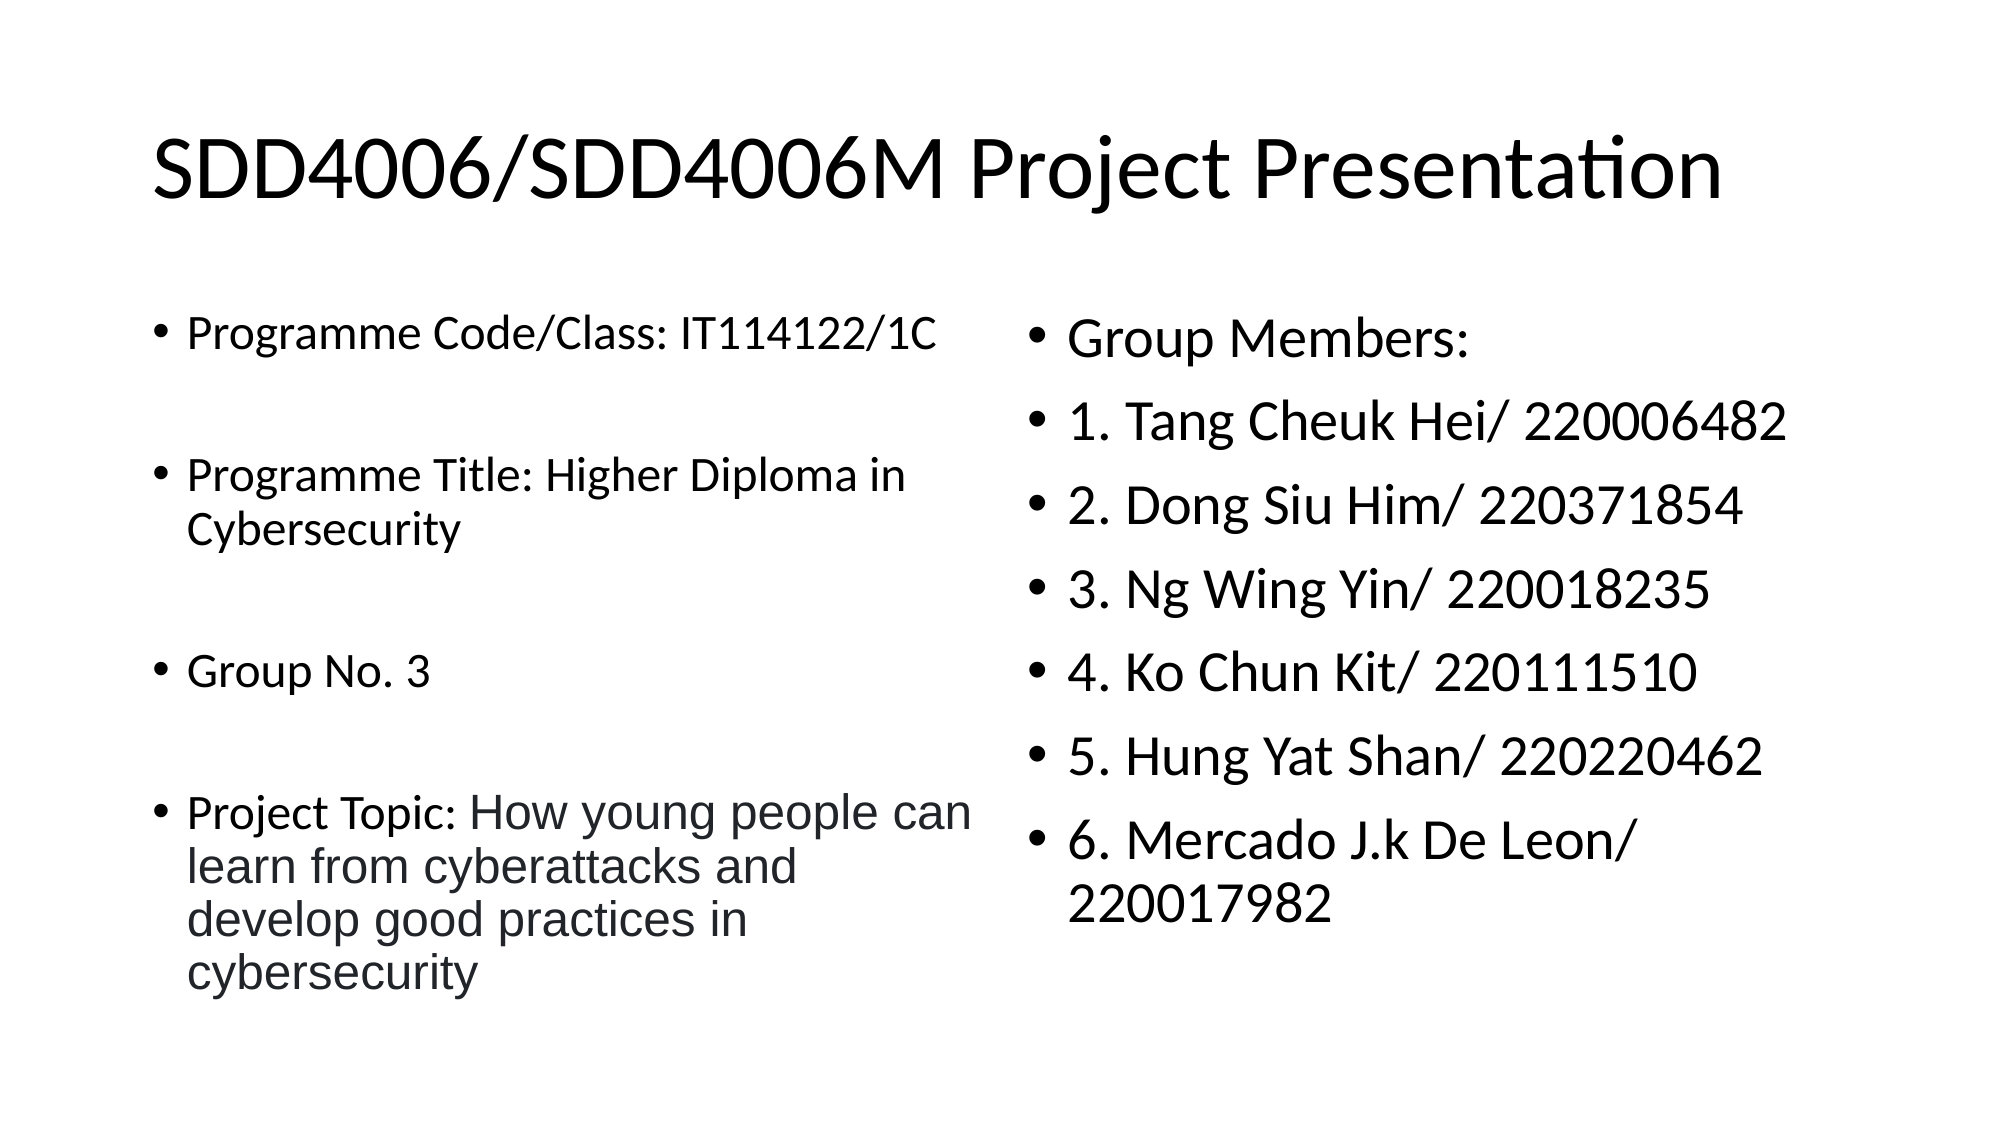

# SDD4006/SDD4006M Project Presentation
Programme Code/Class: IT114122/1C

Programme Title: Higher Diploma in Cybersecurity

Group No. 3

Project Topic: How young people can learn from cyberattacks and develop good practices in cybersecurity
Group Members:
1. Tang Cheuk Hei/ 220006482
2. Dong Siu Him/ 220371854
3. Ng Wing Yin/ 220018235
4. Ko Chun Kit/ 220111510
5. Hung Yat Shan/ 220220462
6. Mercado J.k De Leon/ 220017982